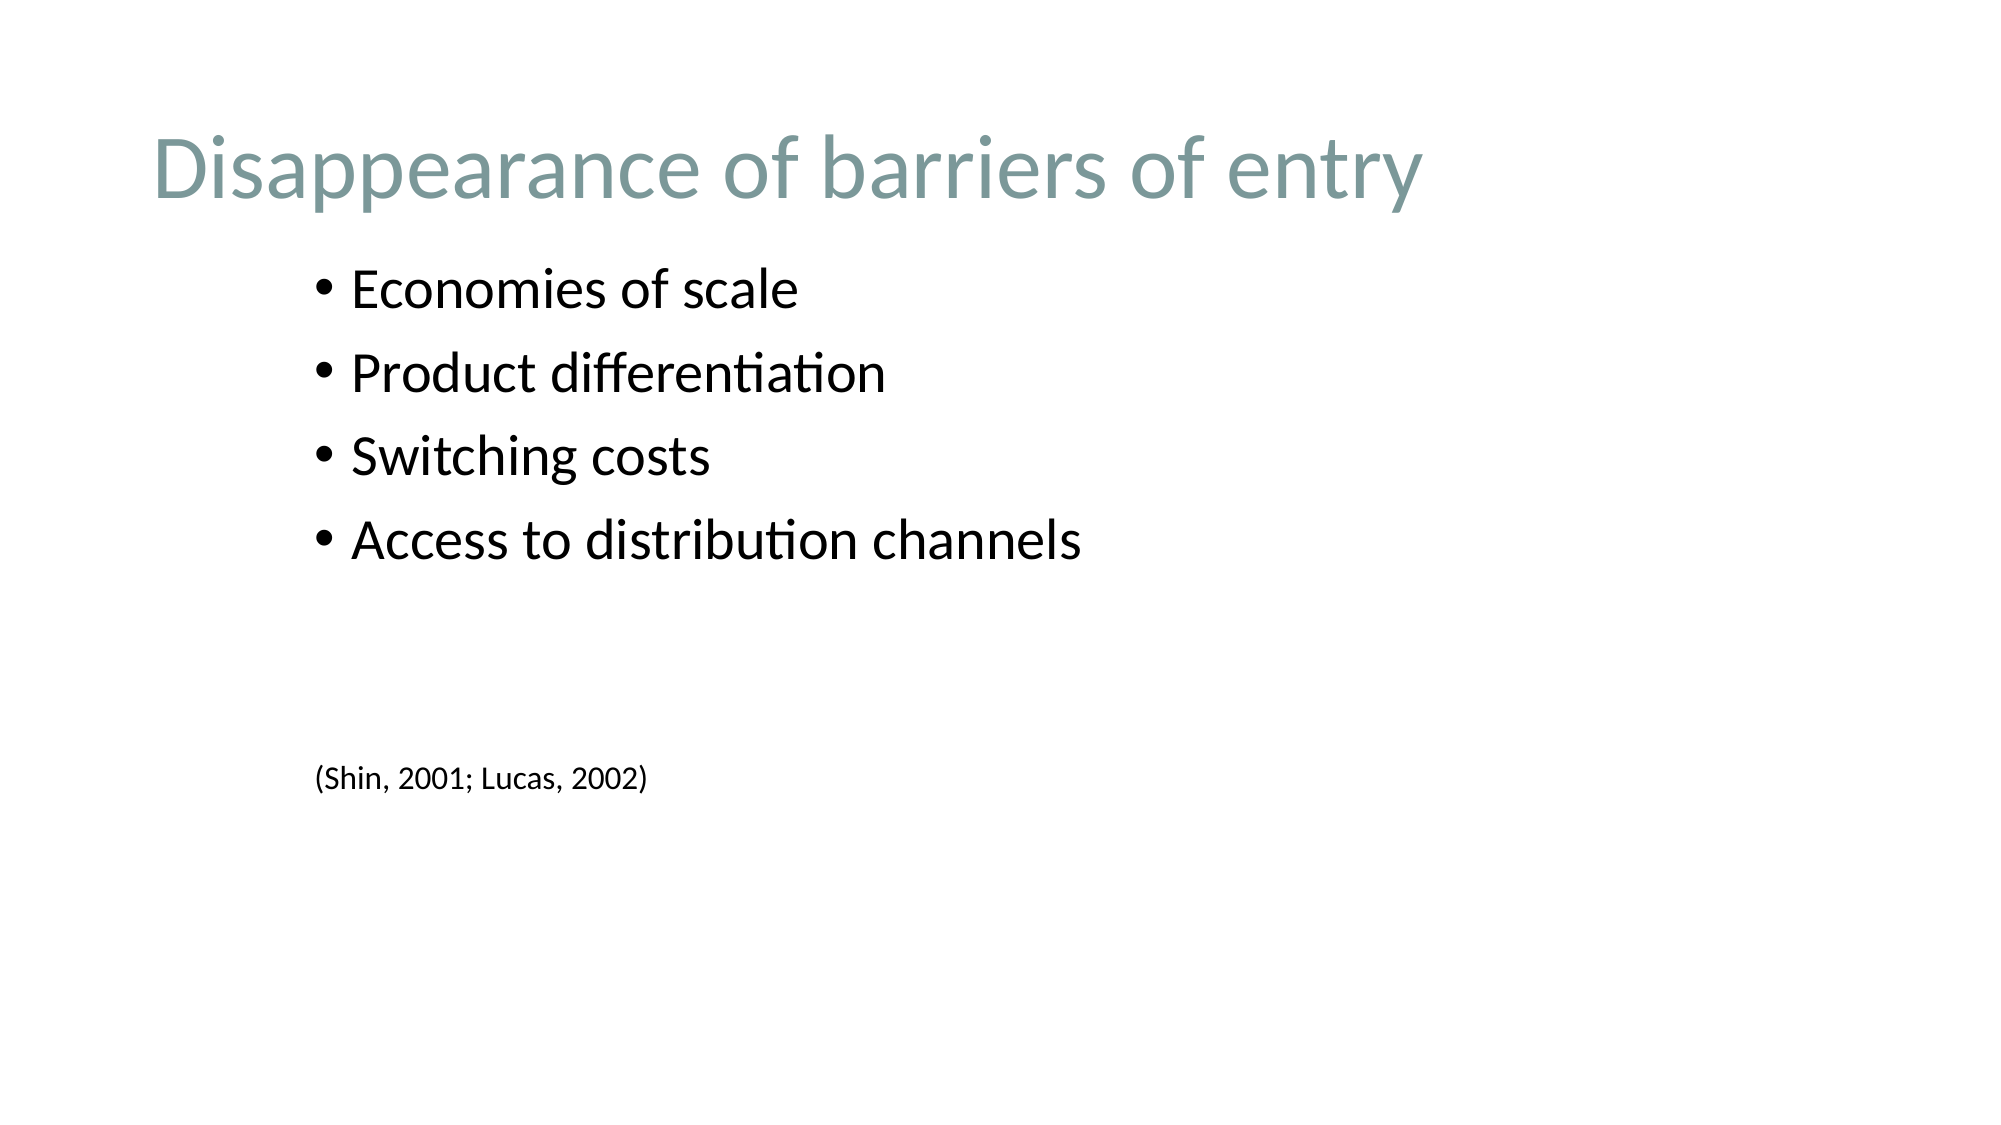

# Disappearance of barriers of entry
Economies of scale
Product differentiation
Switching costs
Access to distribution channels

(Shin, 2001; Lucas, 2002)